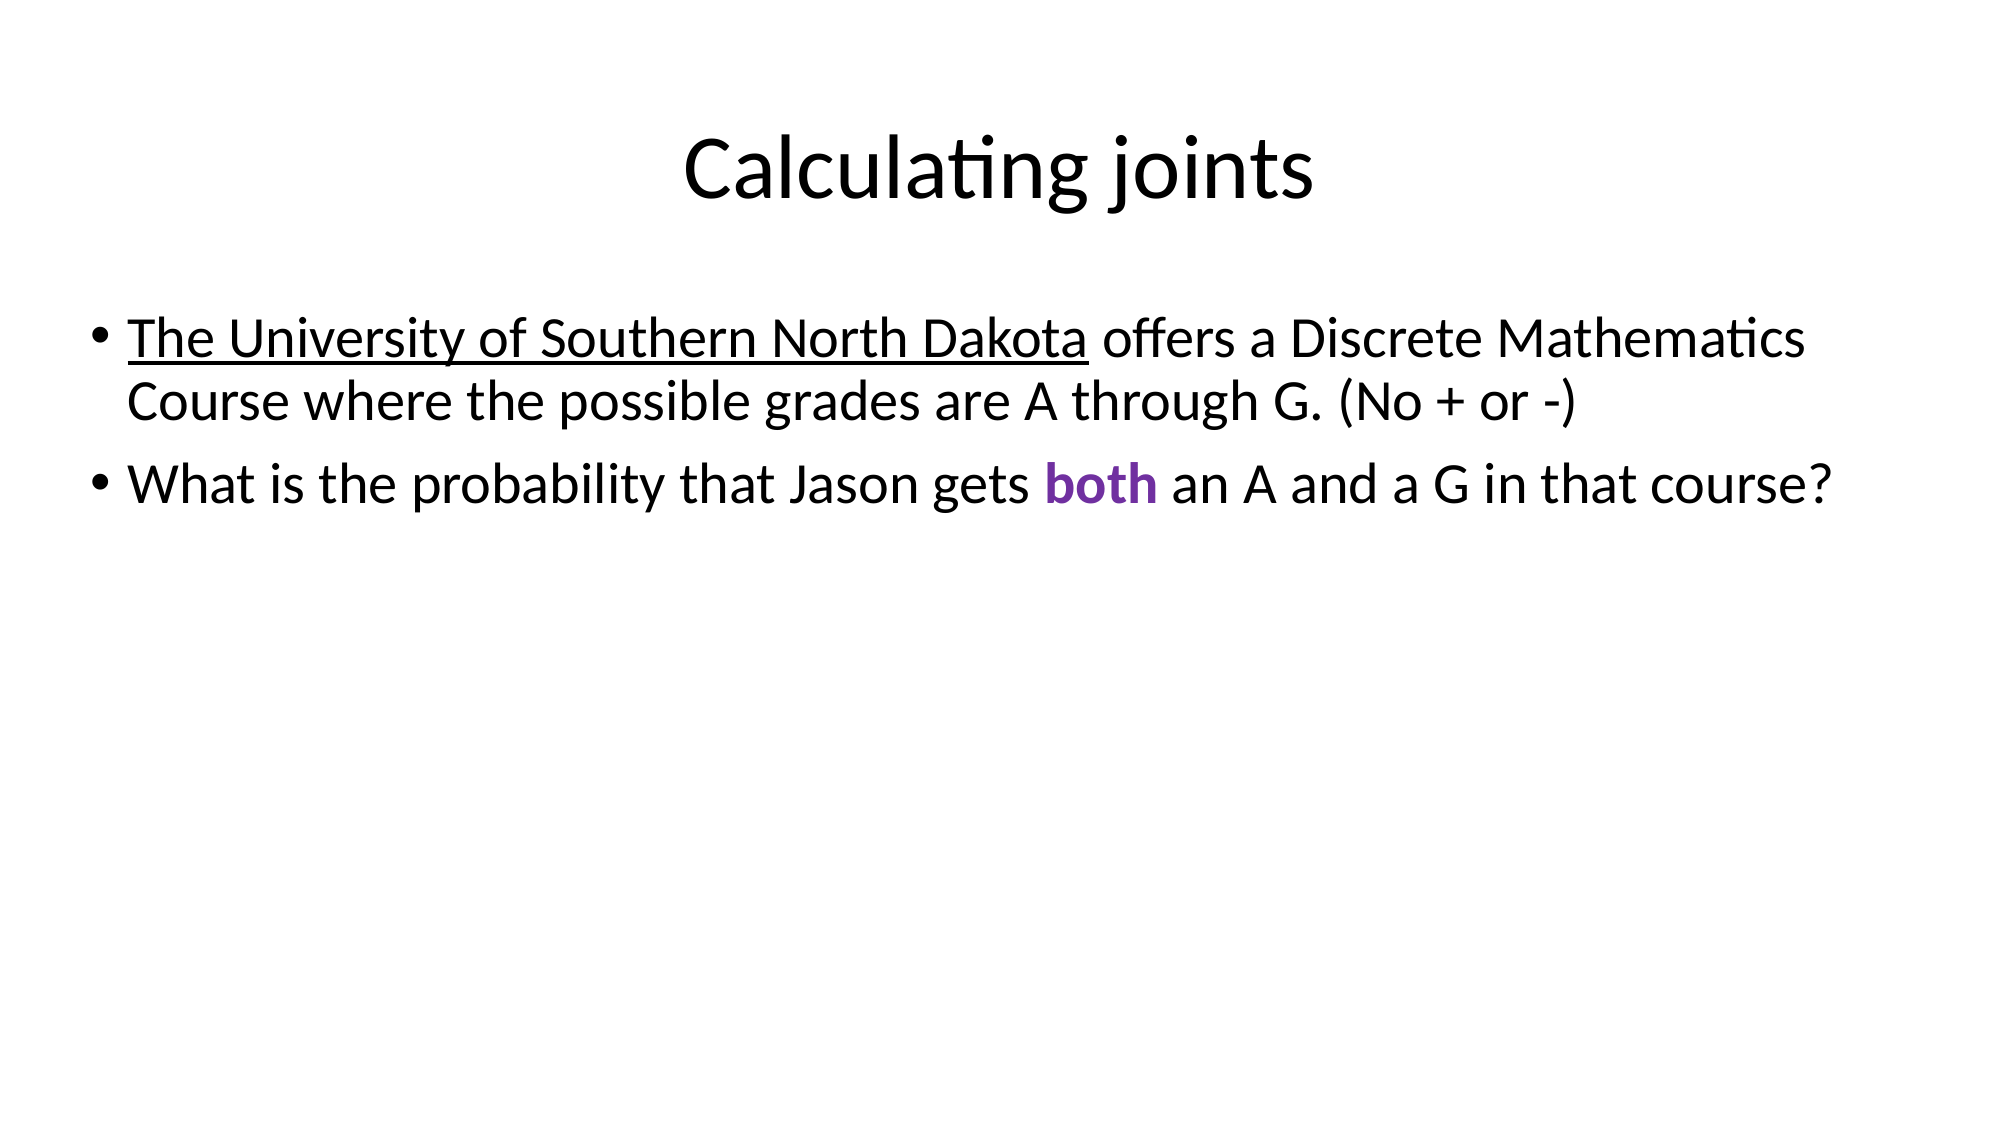

# Calculating joints
The University of Southern North Dakota offers a Discrete Mathematics Course where the possible grades are A through G. (No + or -)
What is the probability that Jason gets both an A and a G in that course?